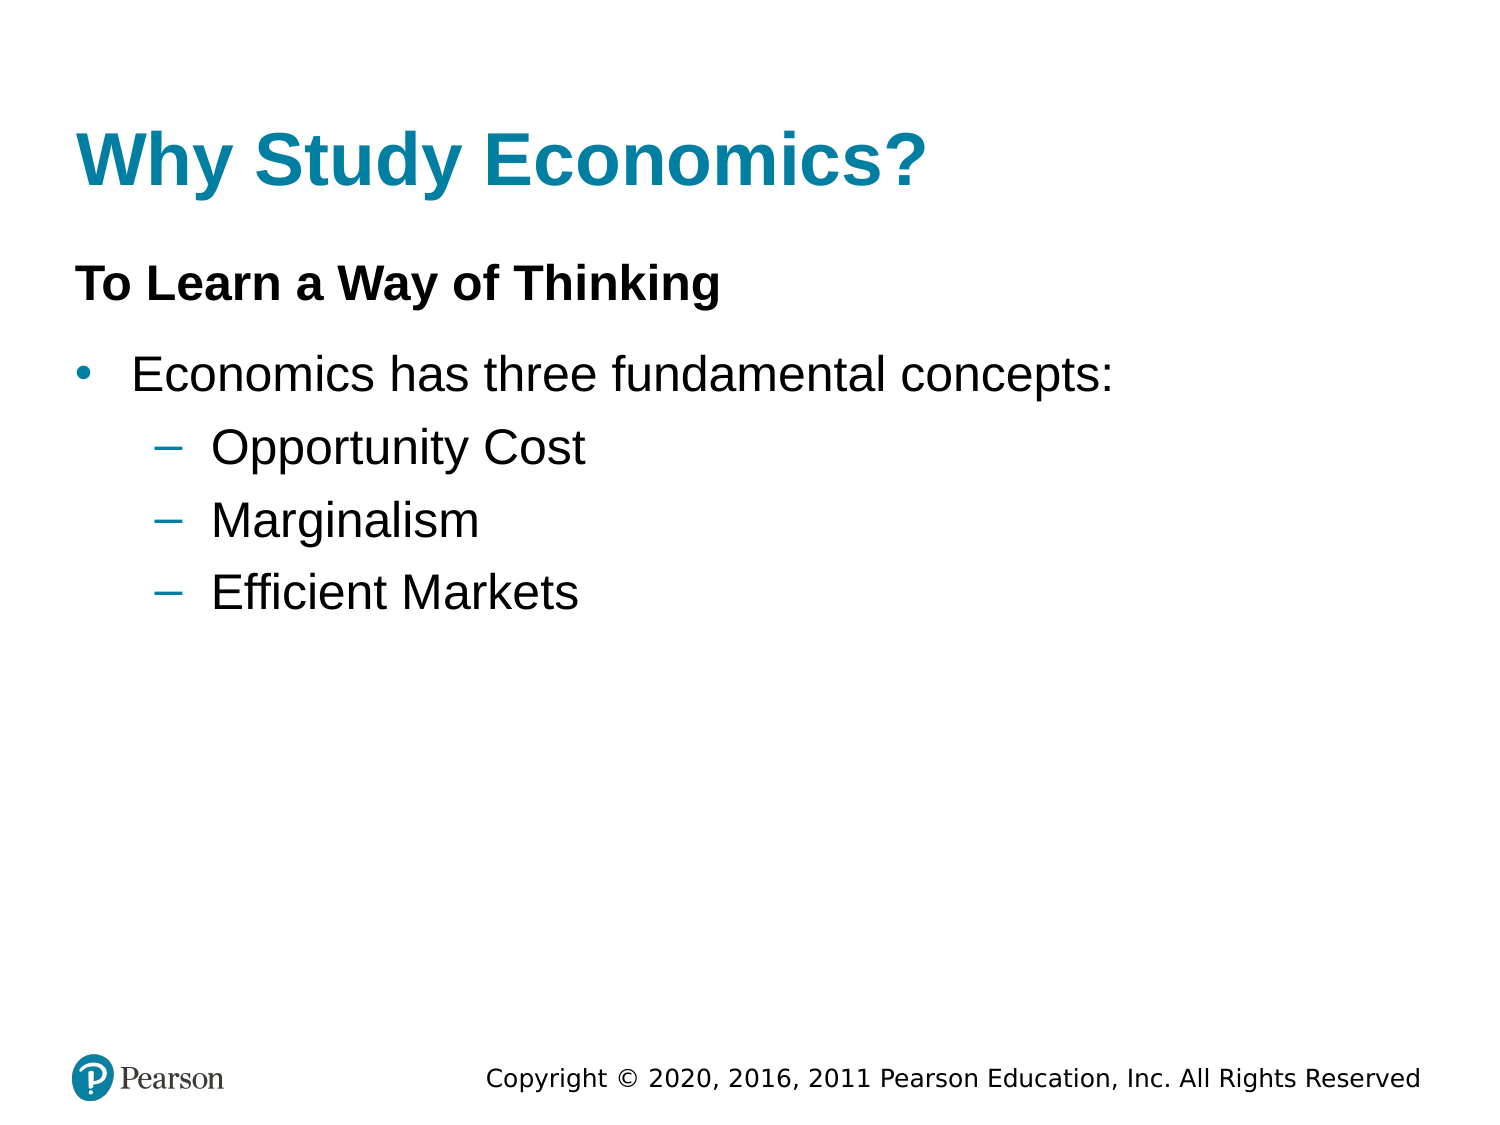

# Why Study Economics?
To Learn a Way of Thinking
Economics has three fundamental concepts:
Opportunity Cost
Marginalism
Efficient Markets